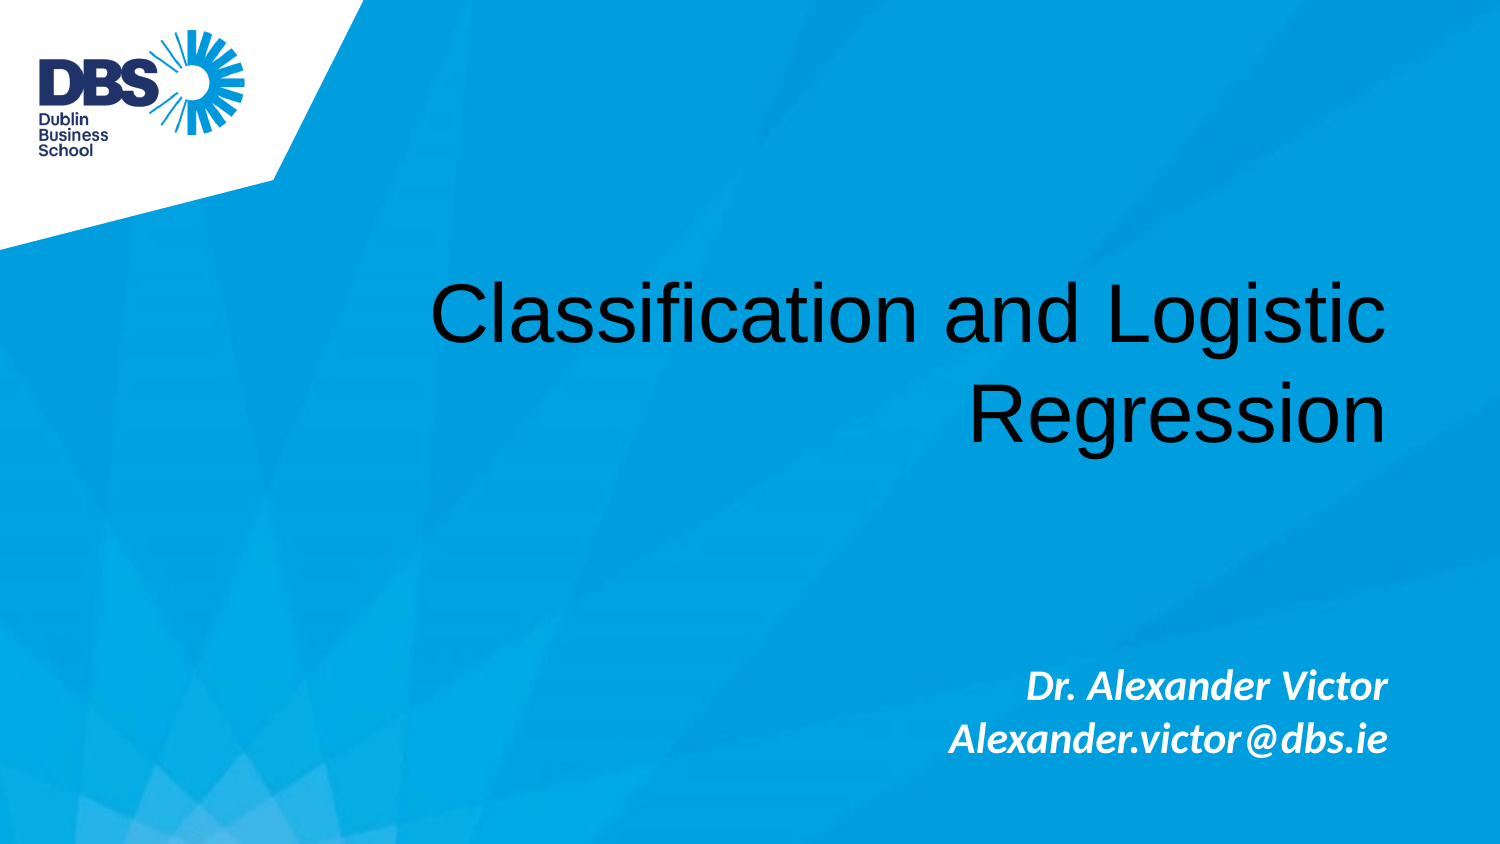

Classification and Logistic Regression
Dr. Alexander Victor
Alexander.victor@dbs.ie